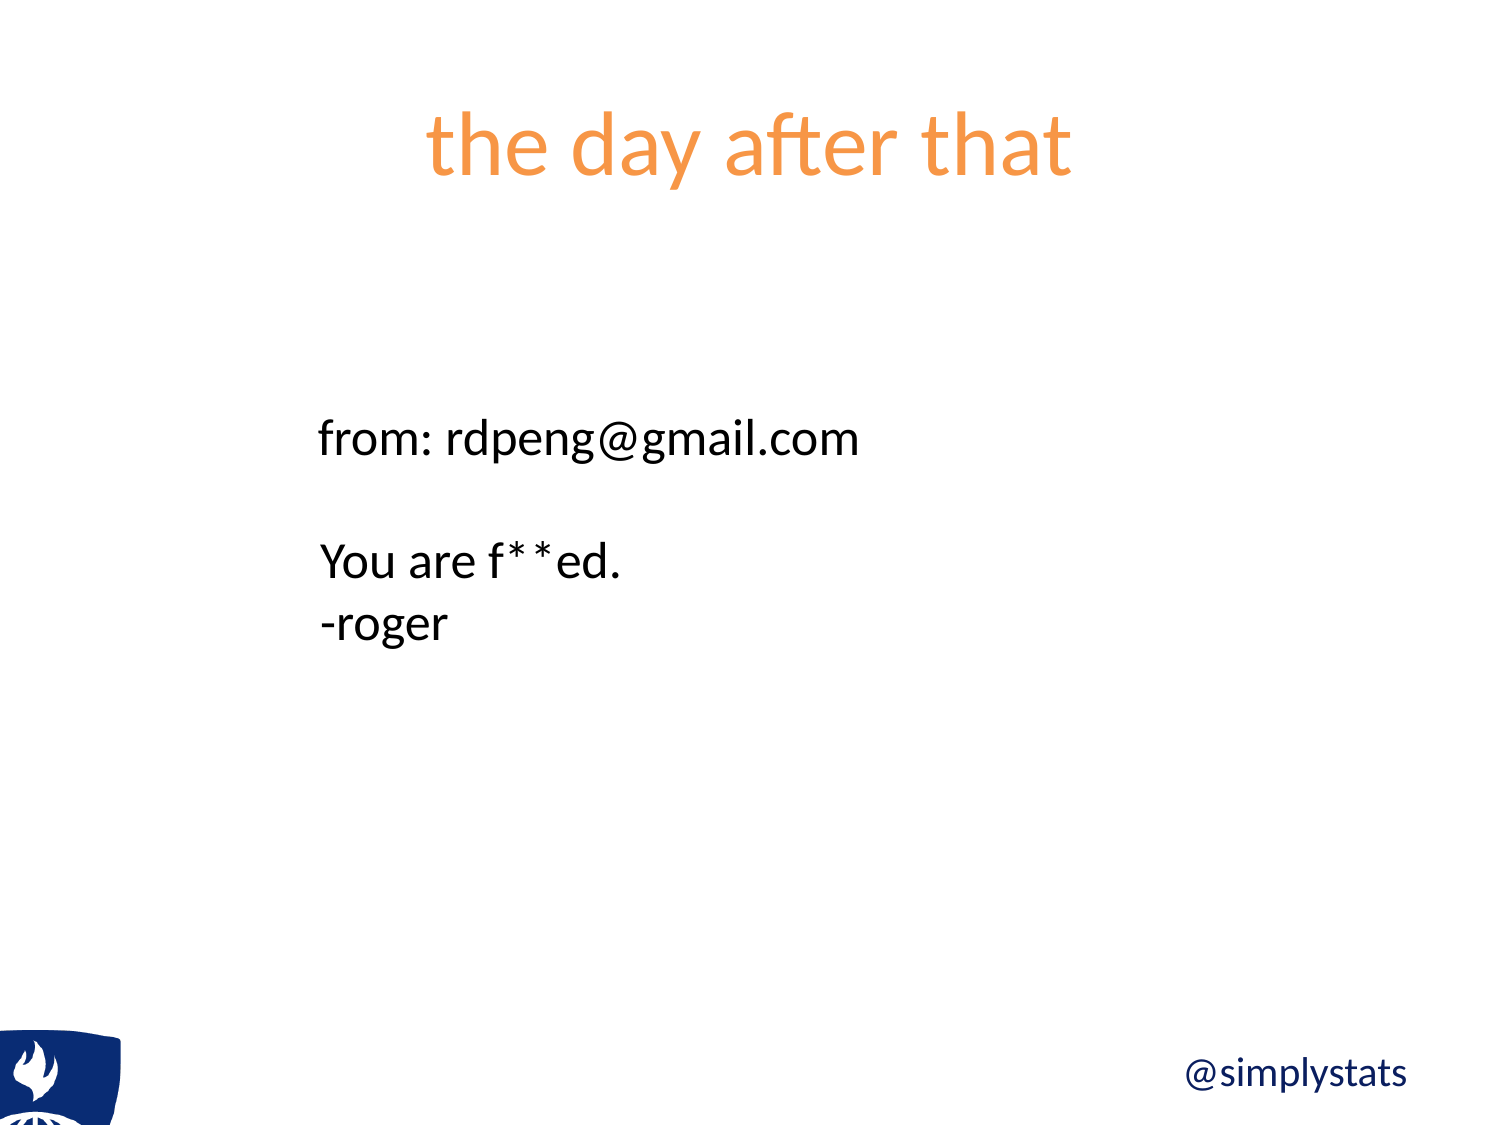

# the day after that
from: rdpeng@gmail.com

You are f**ed.
-roger